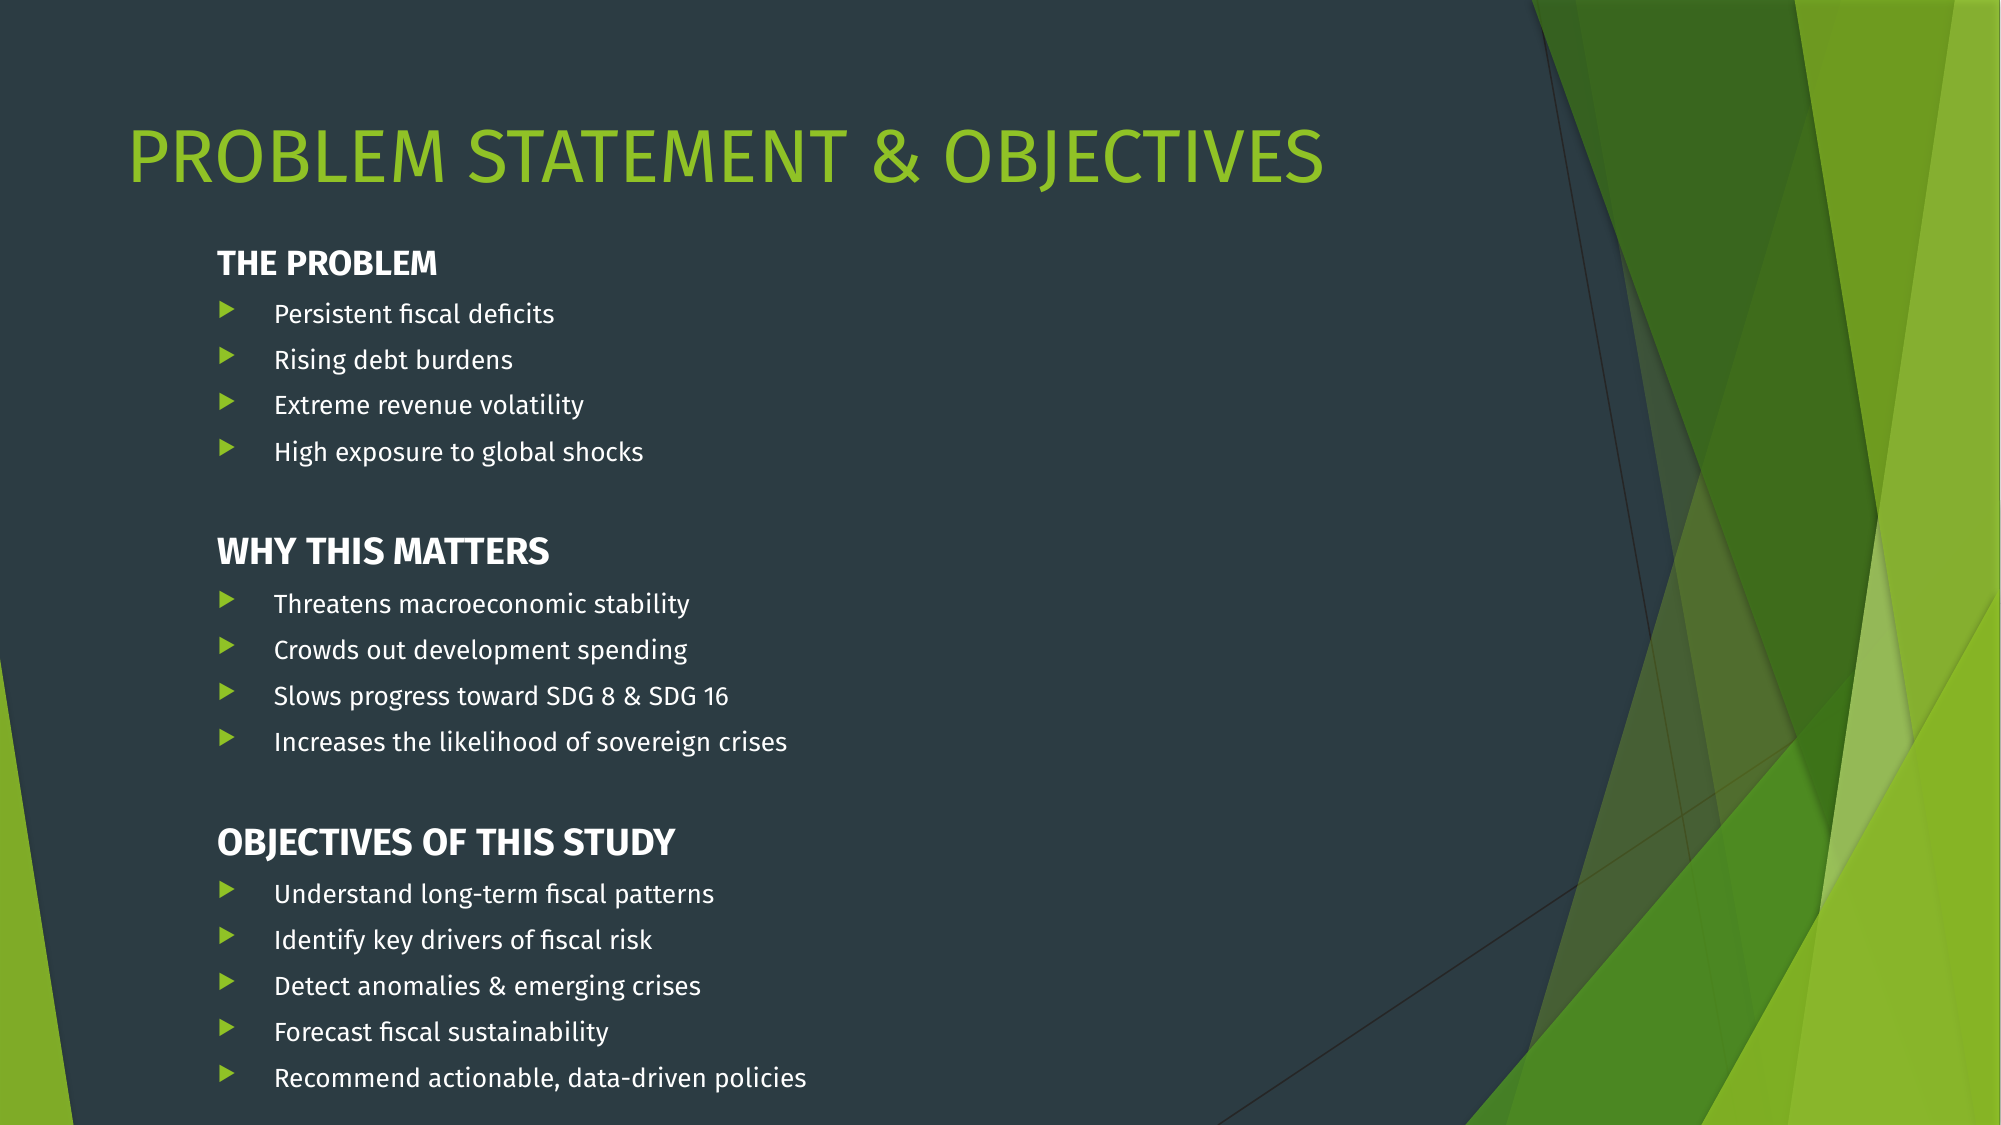

# PROBLEM STATEMENT & OBJECTIVES
THE PROBLEM
Persistent fiscal deficits
Rising debt burdens
Extreme revenue volatility
High exposure to global shocks

WHY THIS MATTERS
Threatens macroeconomic stability
Crowds out development spending
Slows progress toward SDG 8 & SDG 16
Increases the likelihood of sovereign crises

OBJECTIVES OF THIS STUDY
Understand long-term fiscal patterns
Identify key drivers of fiscal risk
Detect anomalies & emerging crises
Forecast fiscal sustainability
Recommend actionable, data-driven policies